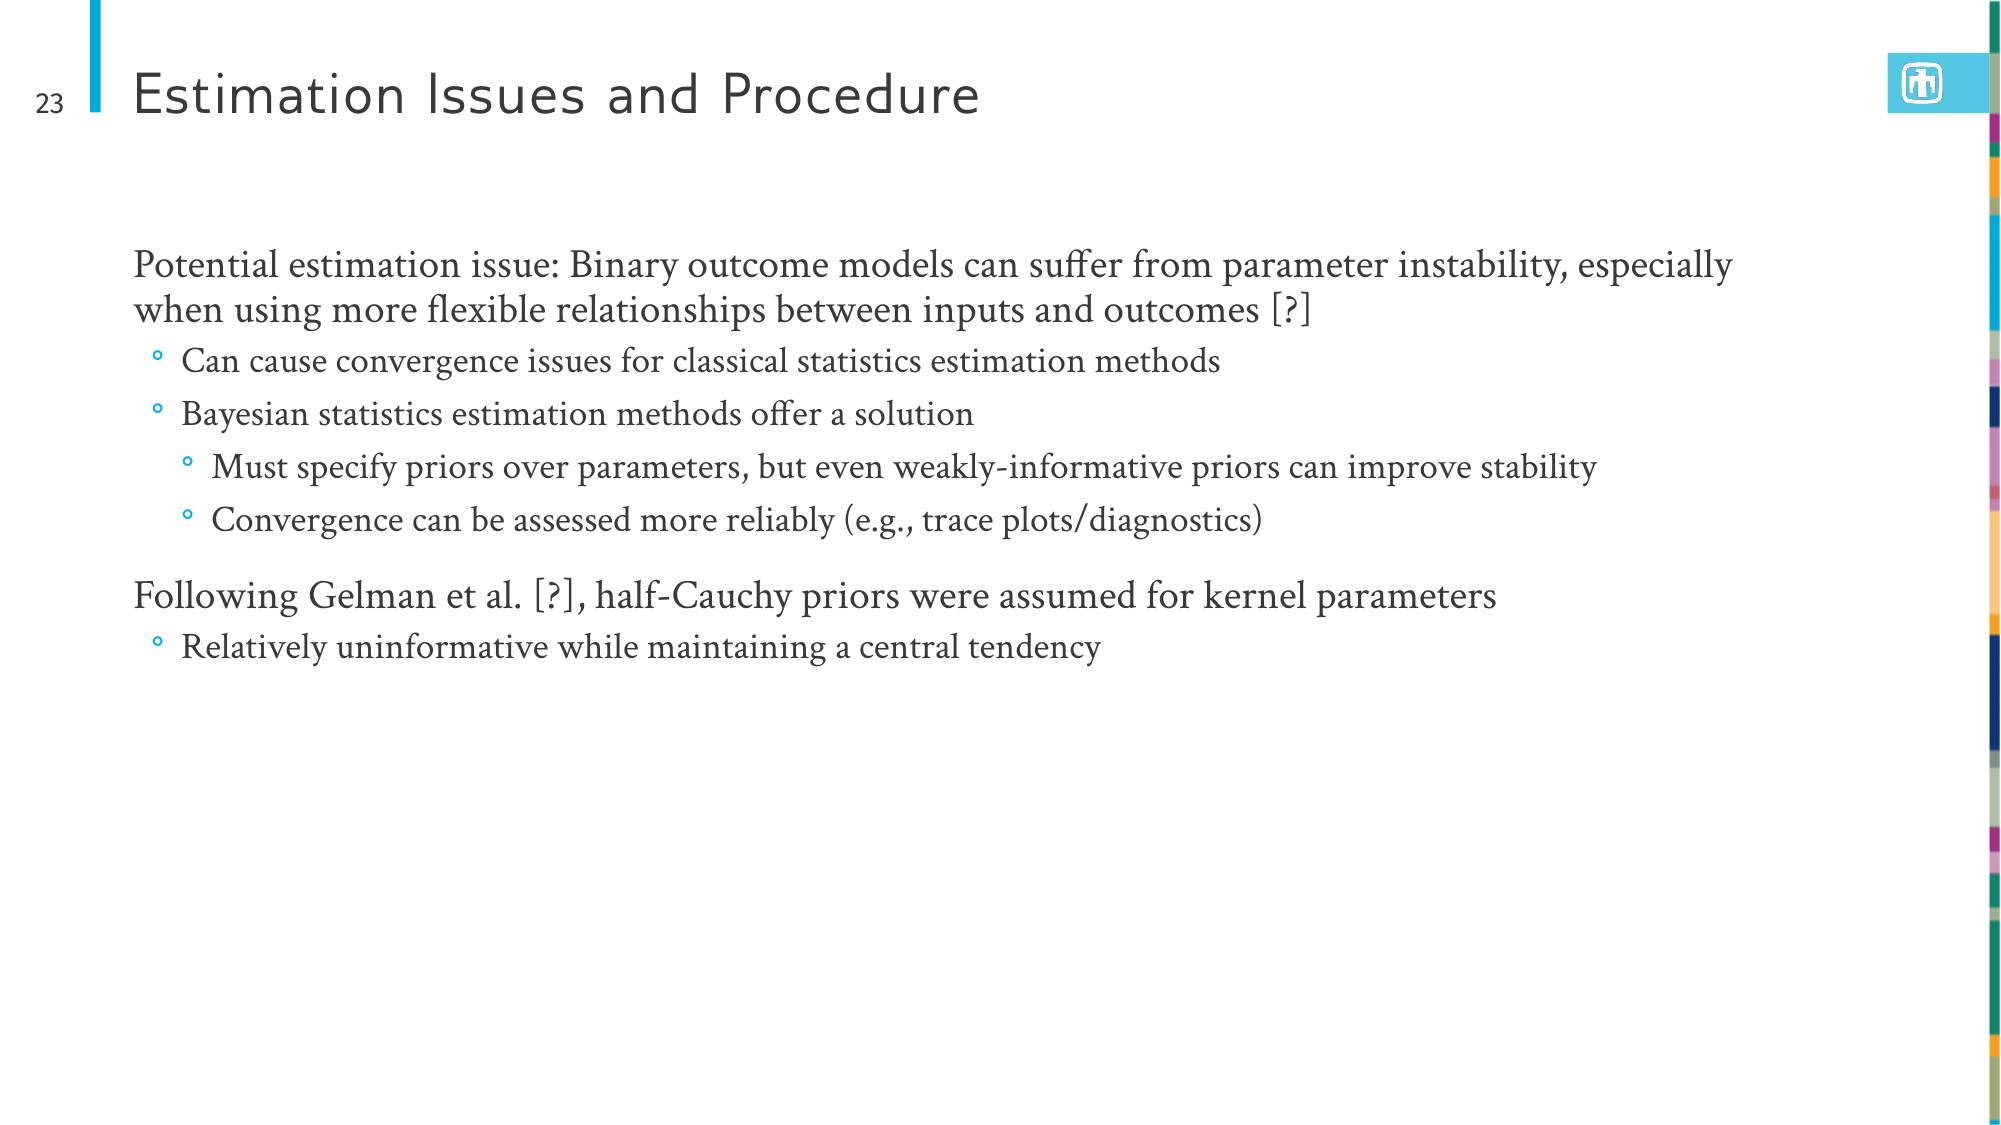

# Estimation Issues and Procedure
23
Potential estimation issue: Binary outcome models can suffer from parameter instability, especially when using more flexible relationships between inputs and outcomes [?]
Can cause convergence issues for classical statistics estimation methods
Bayesian statistics estimation methods offer a solution
Must specify priors over parameters, but even weakly-informative priors can improve stability
Convergence can be assessed more reliably (e.g., trace plots/diagnostics)
Following Gelman et al. [?], half-Cauchy priors were assumed for kernel parameters
Relatively uninformative while maintaining a central tendency